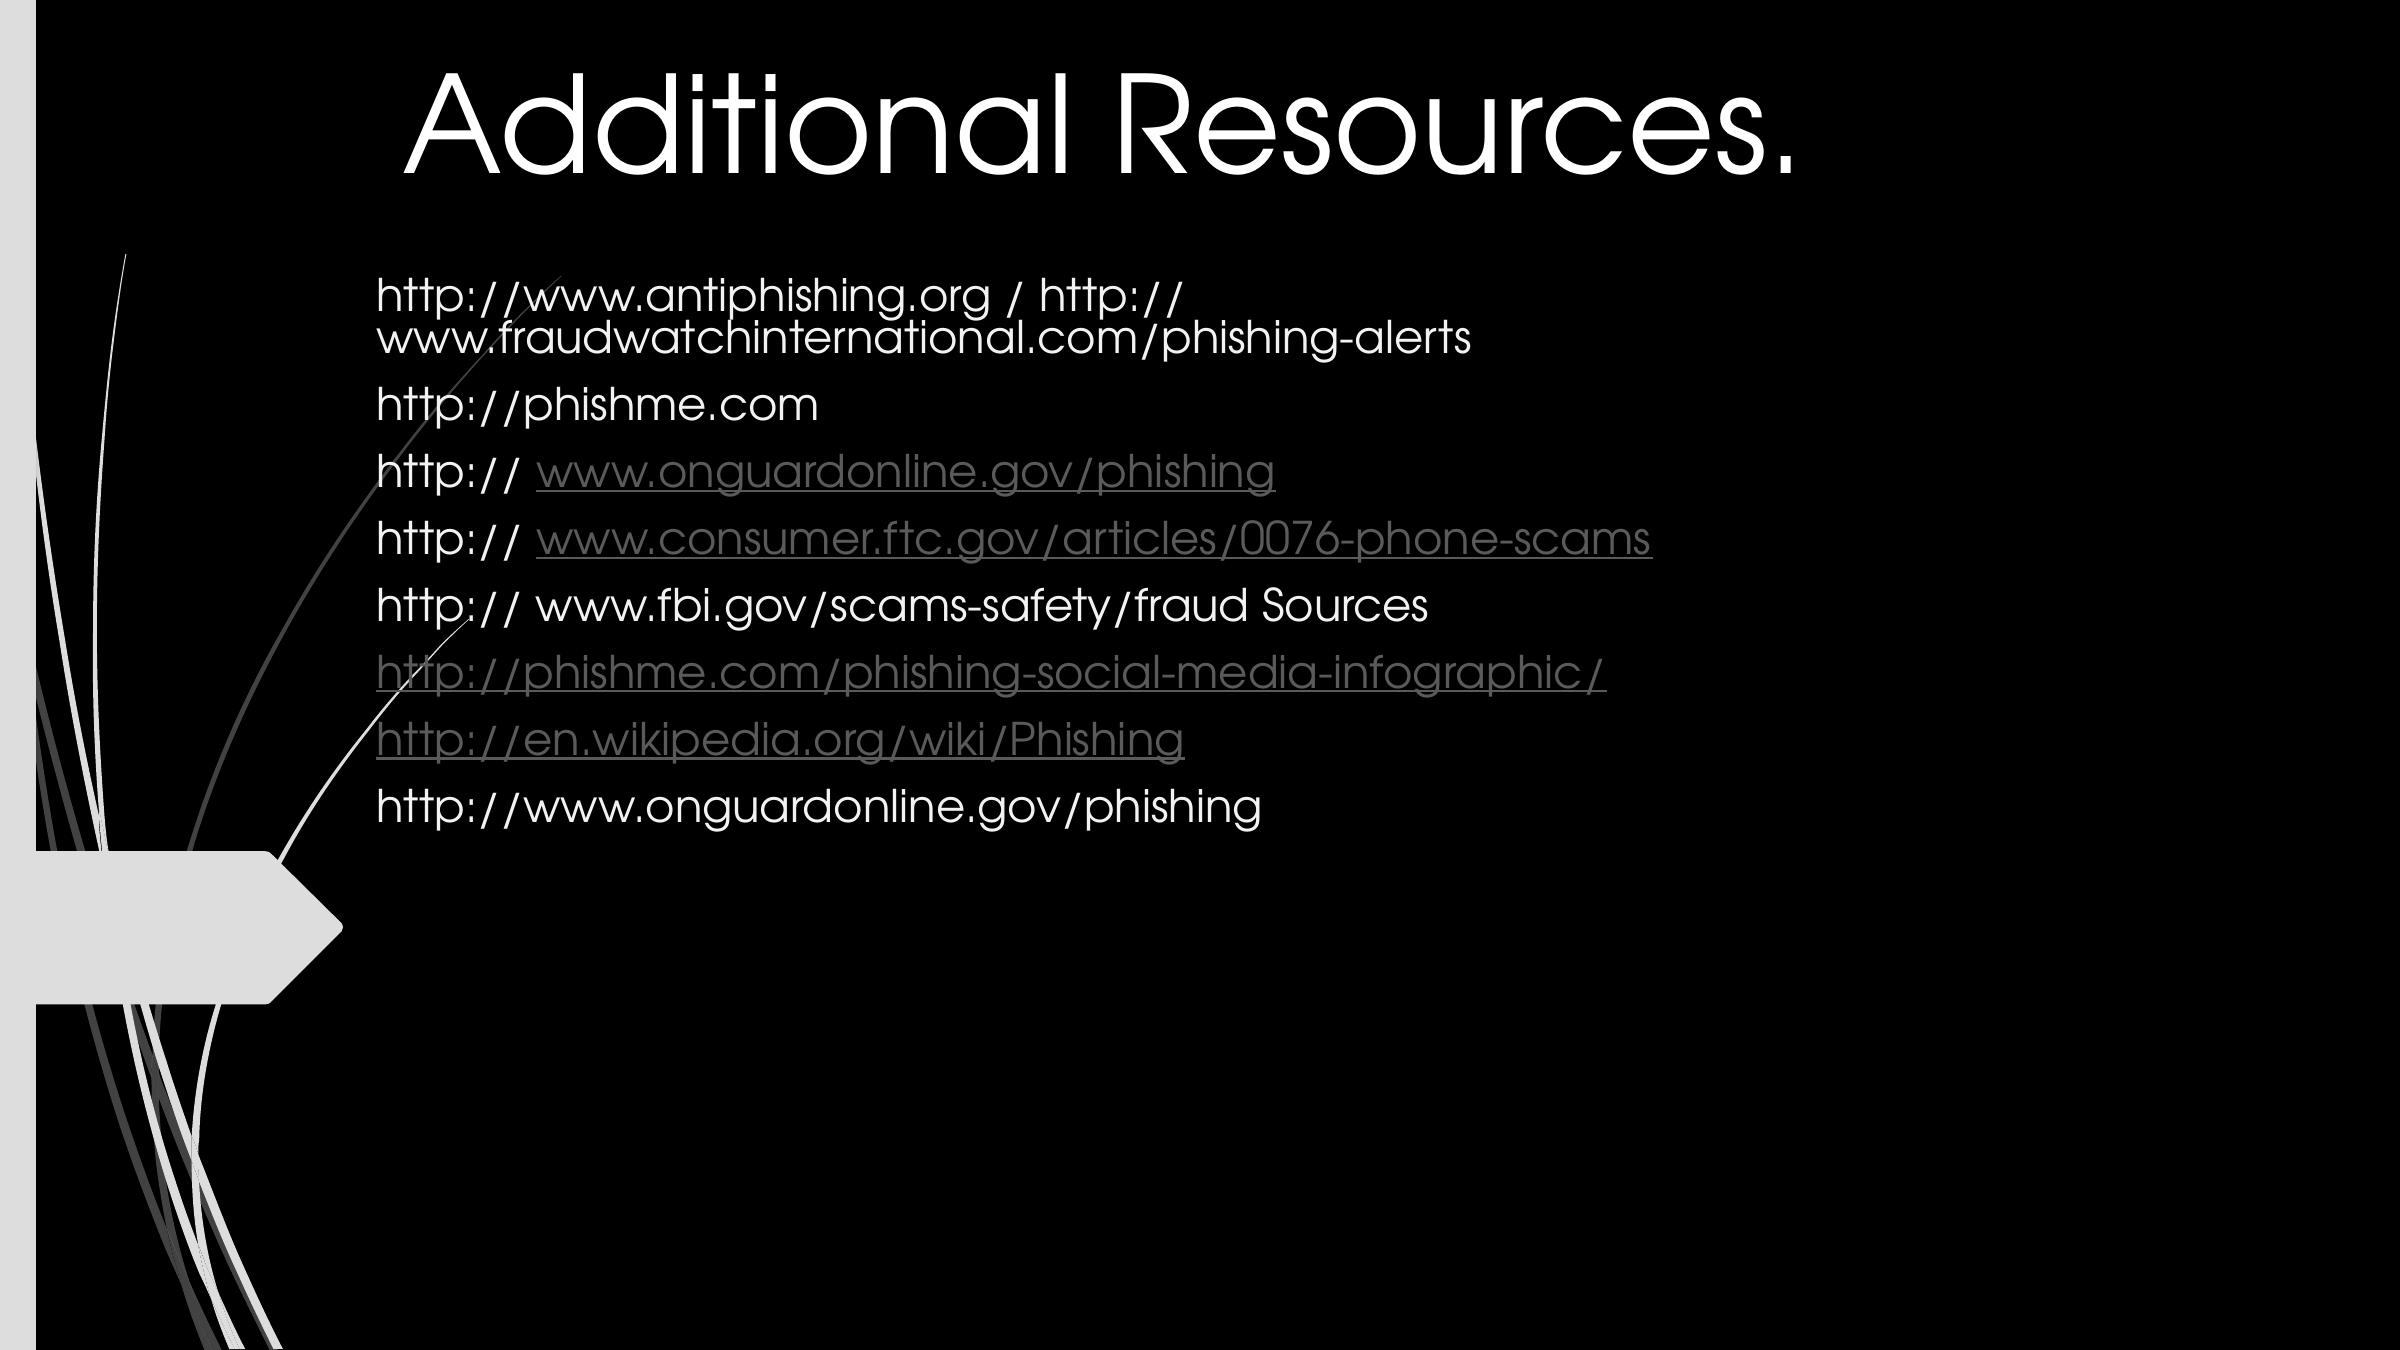

# Additional Resources.
http://www.antiphishing.org / http:// www.fraudwatchinternational.com/phishing-alerts
http://phishme.com
http:// www.onguardonline.gov/phishing
http:// www.consumer.ftc.gov/articles/0076-phone-scams
http:// www.fbi.gov/scams-safety/fraud Sources
http://phishme.com/phishing-social-media-infographic/
http://en.wikipedia.org/wiki/Phishing
http://www.onguardonline.gov/phishing